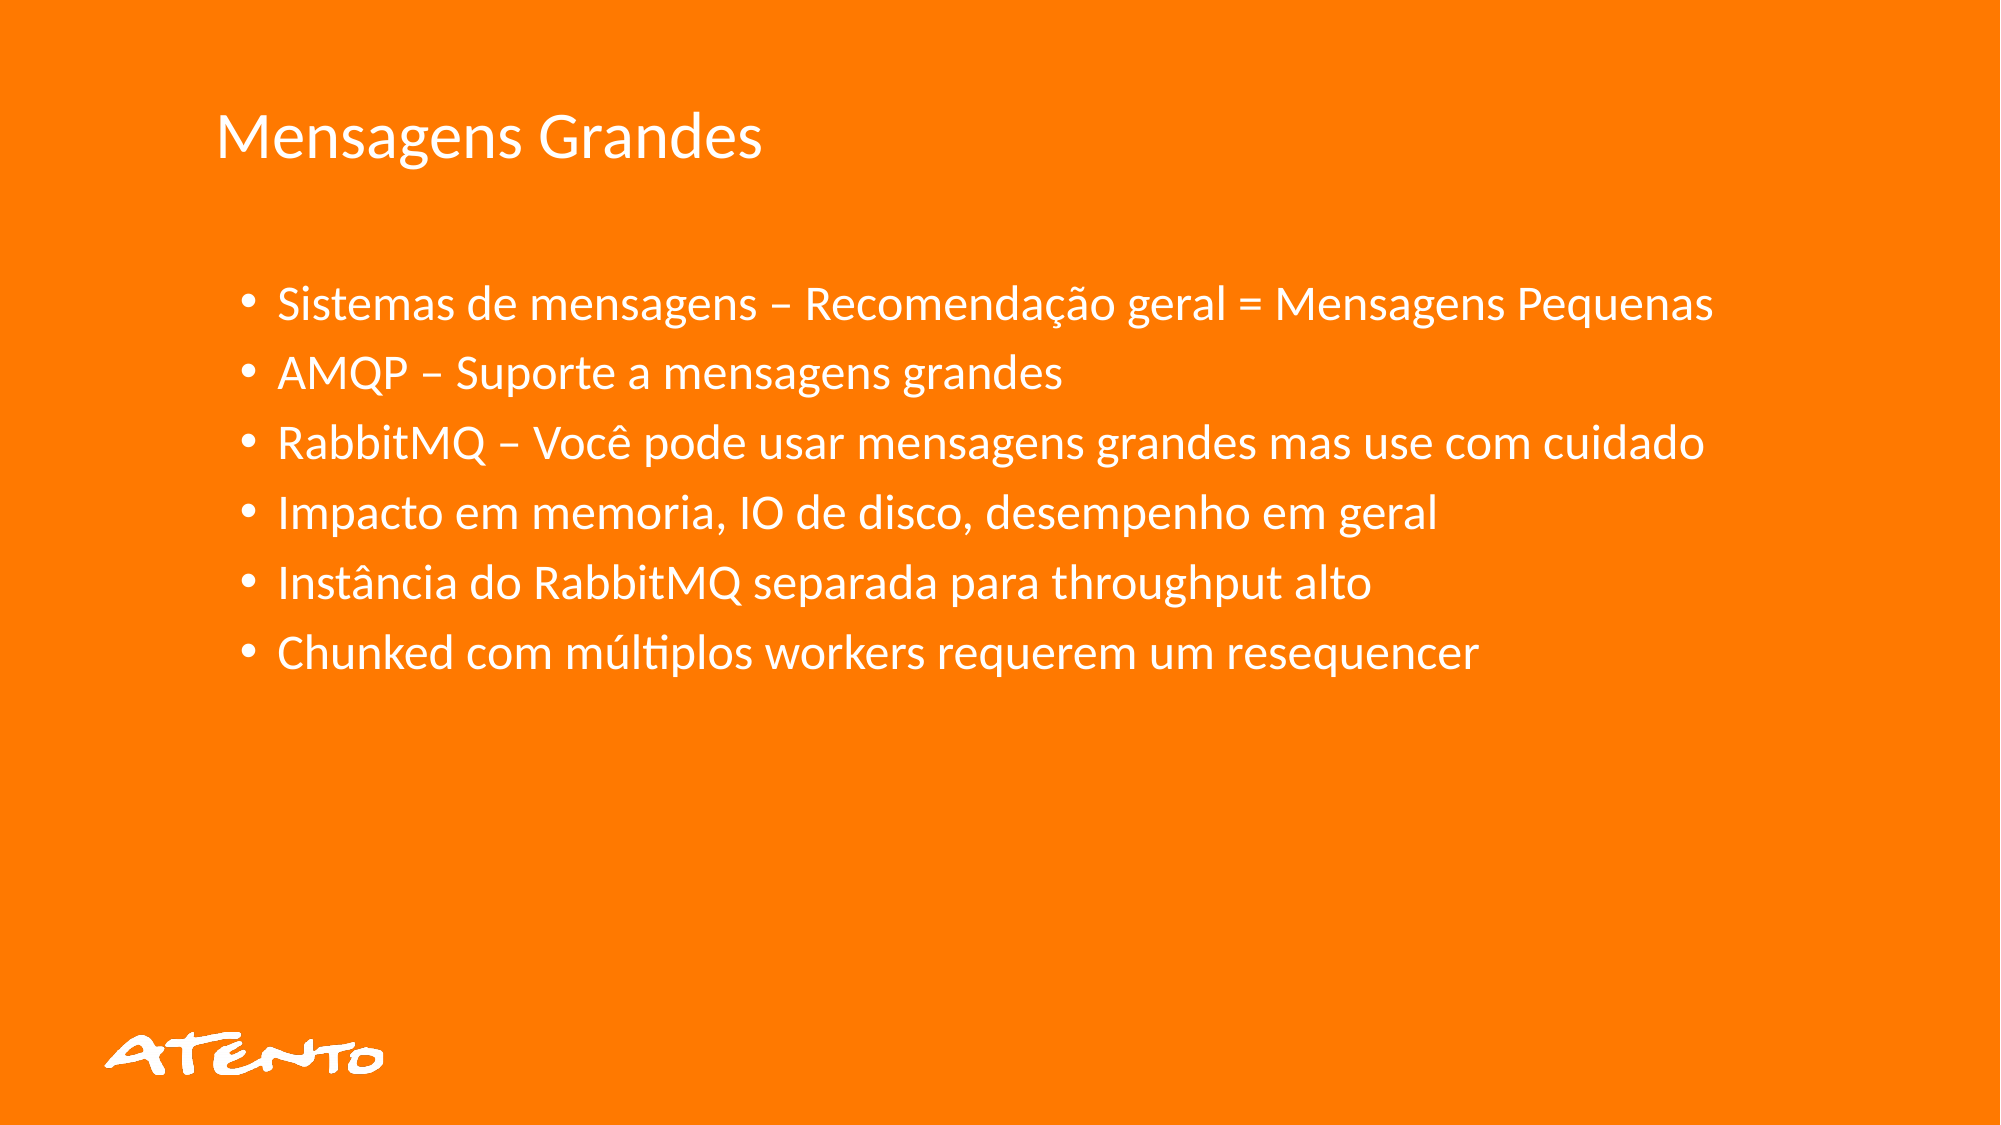

Mensagens Grandes
Sistemas de mensagens – Recomendação geral = Mensagens Pequenas
AMQP – Suporte a mensagens grandes
RabbitMQ – Você pode usar mensagens grandes mas use com cuidado
Impacto em memoria, IO de disco, desempenho em geral
Instância do RabbitMQ separada para throughput alto
Chunked com múltiplos workers requerem um resequencer